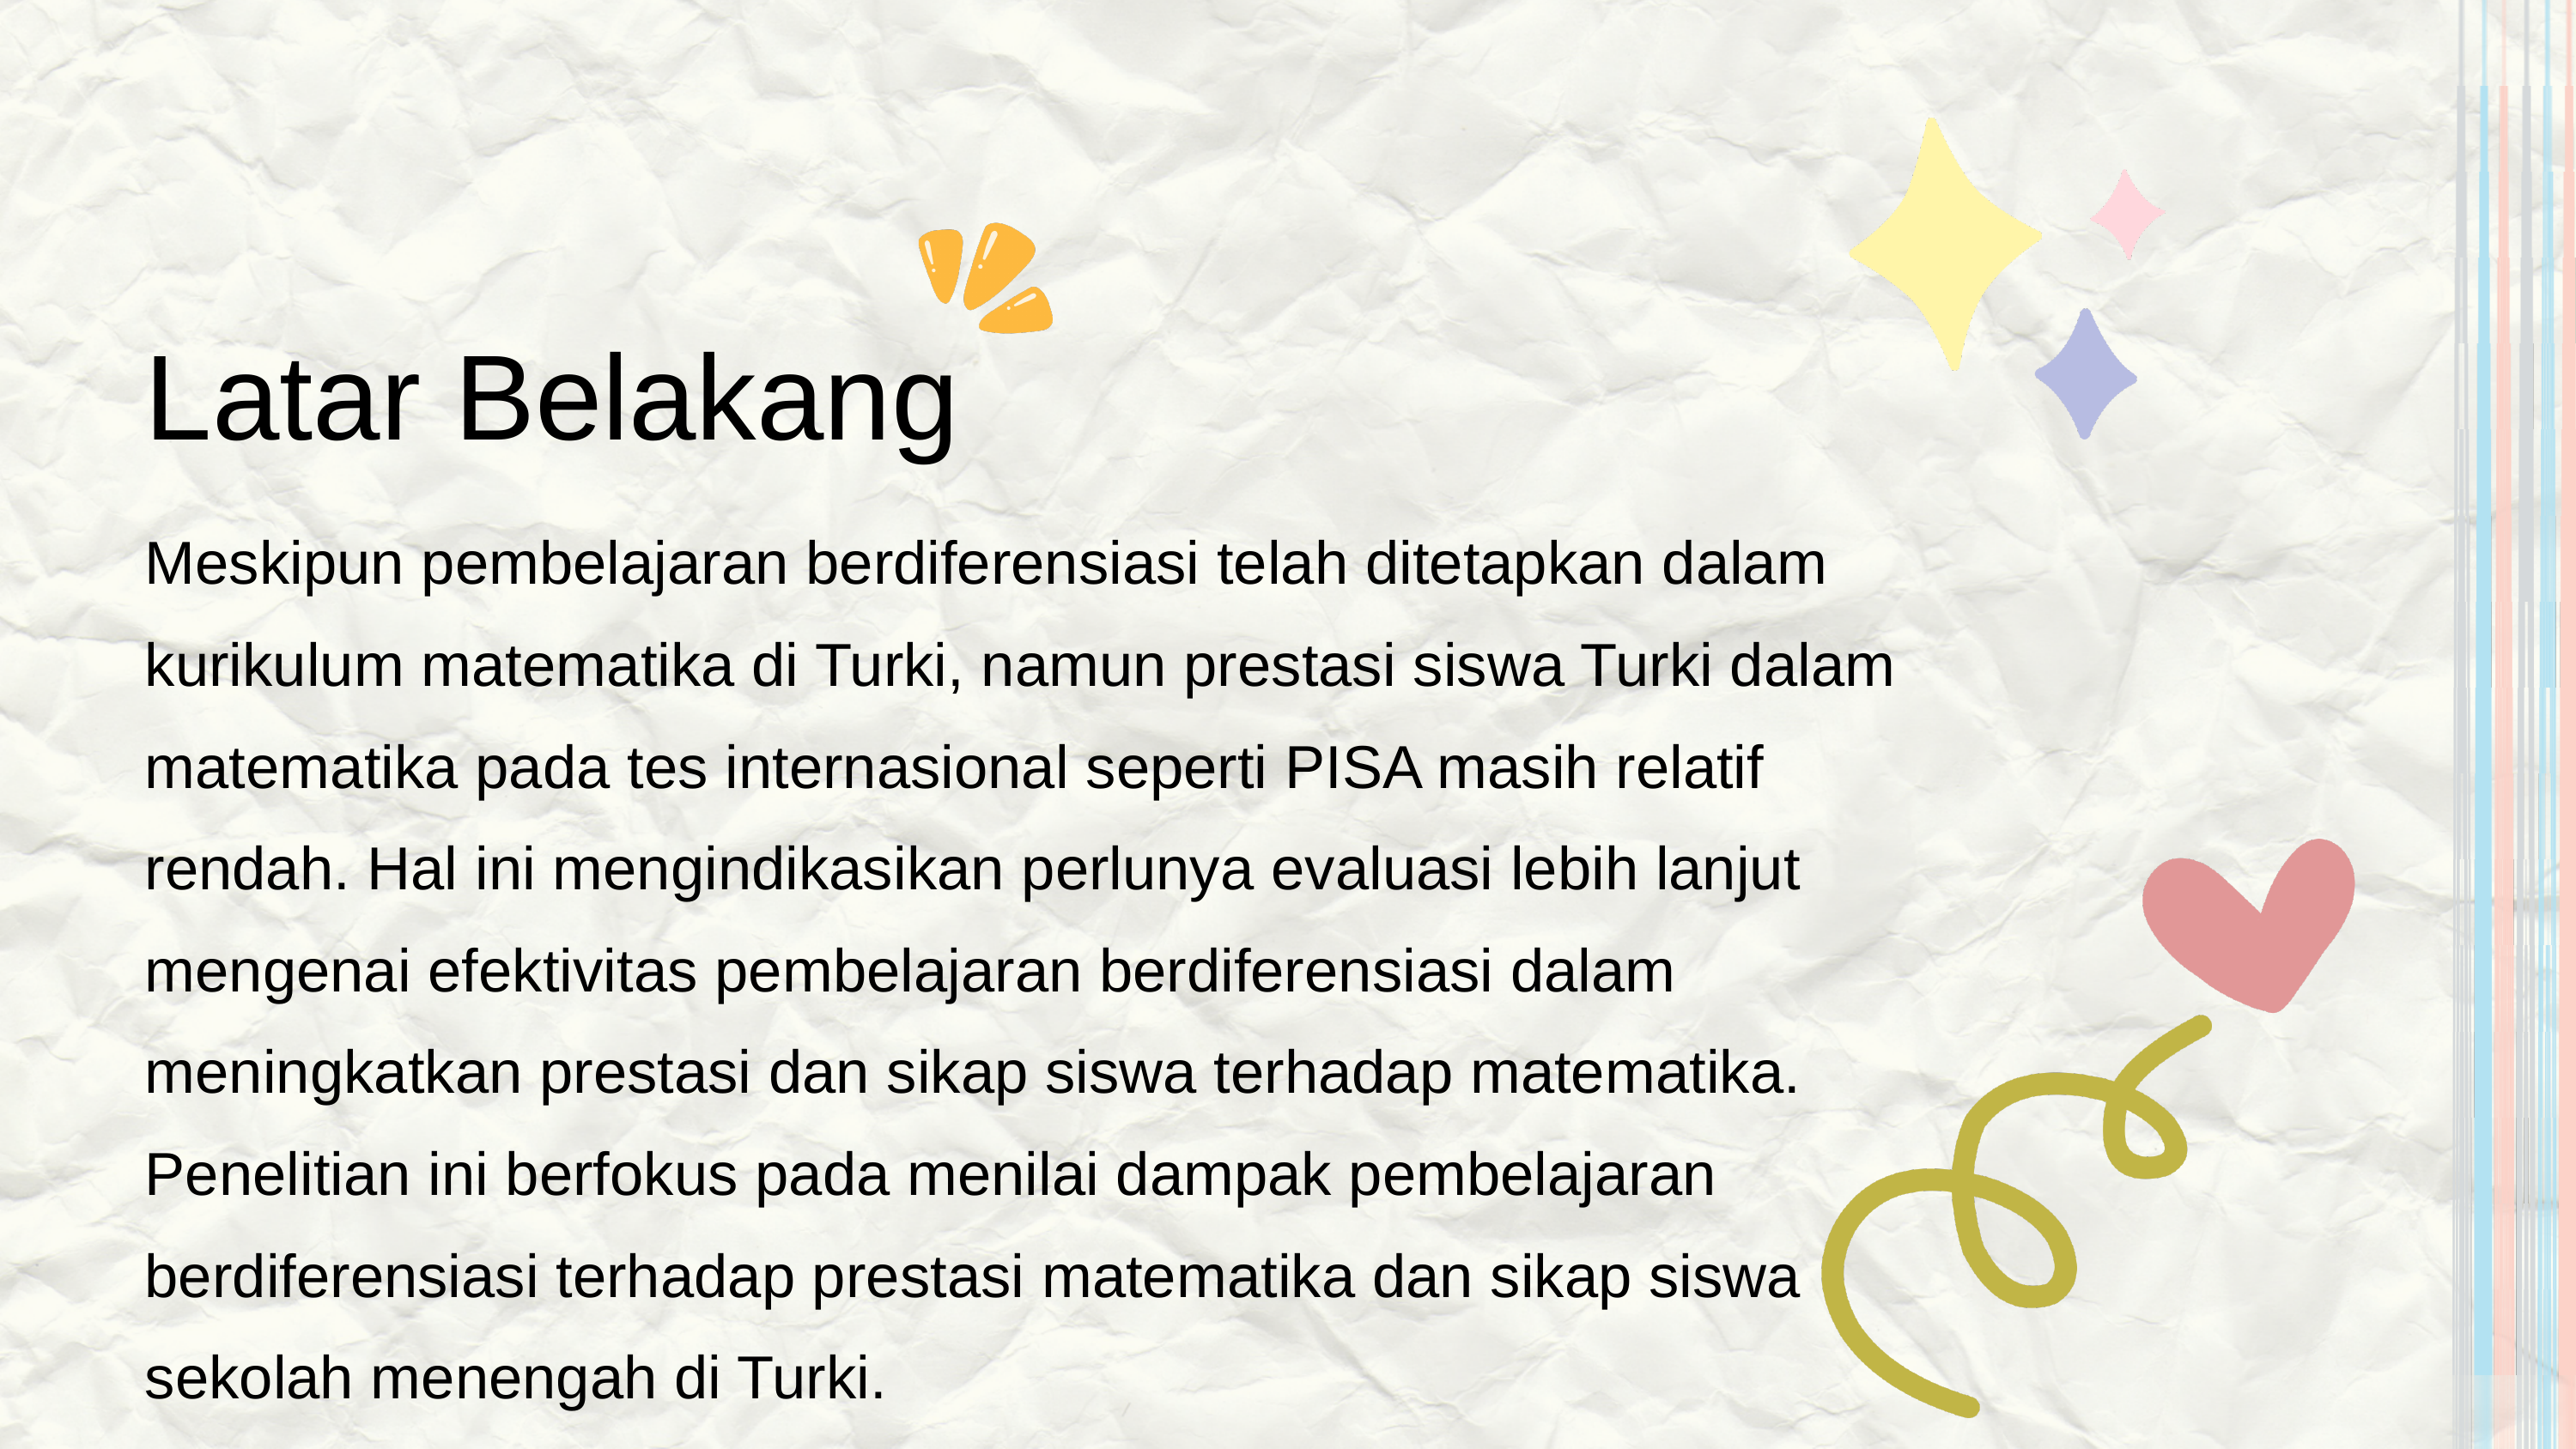

Latar Belakang
Meskipun pembelajaran berdiferensiasi telah ditetapkan dalam kurikulum matematika di Turki, namun prestasi siswa Turki dalam matematika pada tes internasional seperti PISA masih relatif rendah. Hal ini mengindikasikan perlunya evaluasi lebih lanjut mengenai efektivitas pembelajaran berdiferensiasi dalam meningkatkan prestasi dan sikap siswa terhadap matematika. Penelitian ini berfokus pada menilai dampak pembelajaran berdiferensiasi terhadap prestasi matematika dan sikap siswa sekolah menengah di Turki.